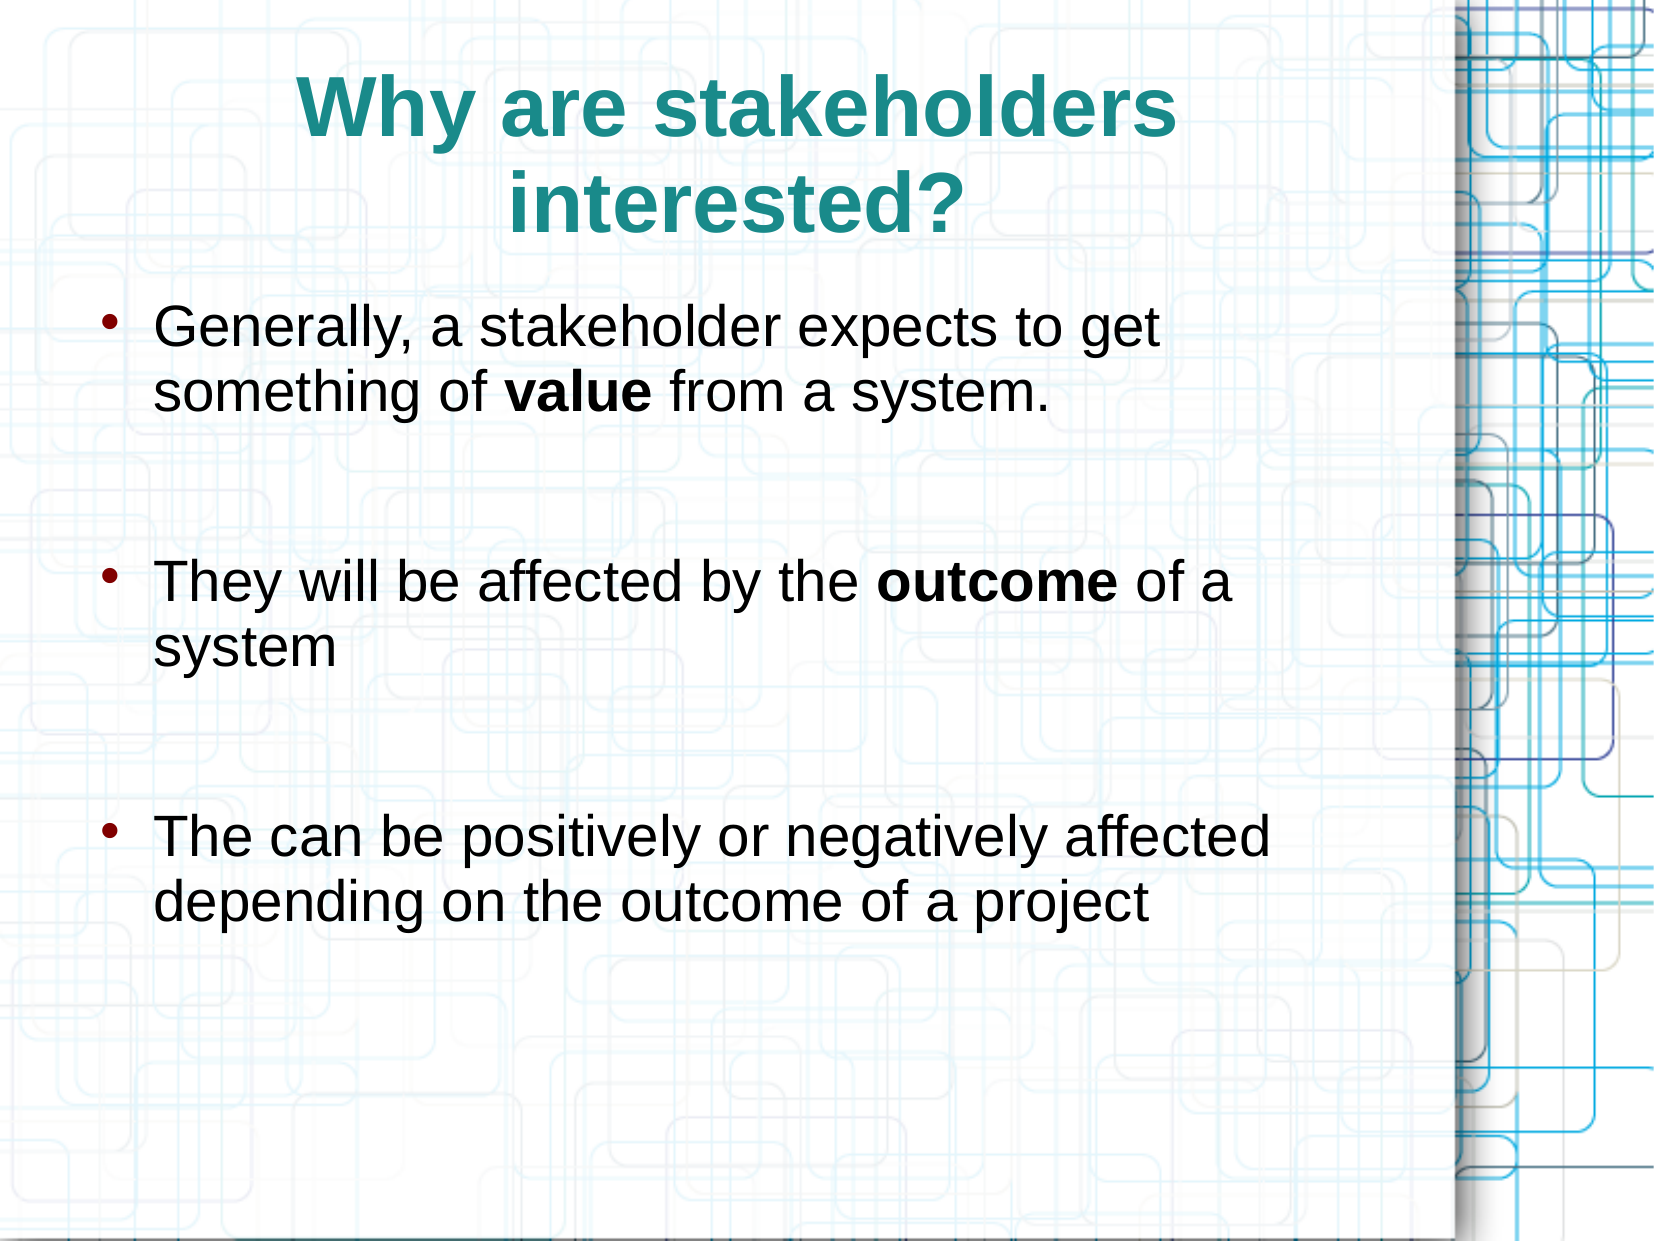

Why are stakeholders interested?
Generally, a stakeholder expects to get something of value from a system.

They will be affected by the outcome of a system

The can be positively or negatively affected depending on the outcome of a project